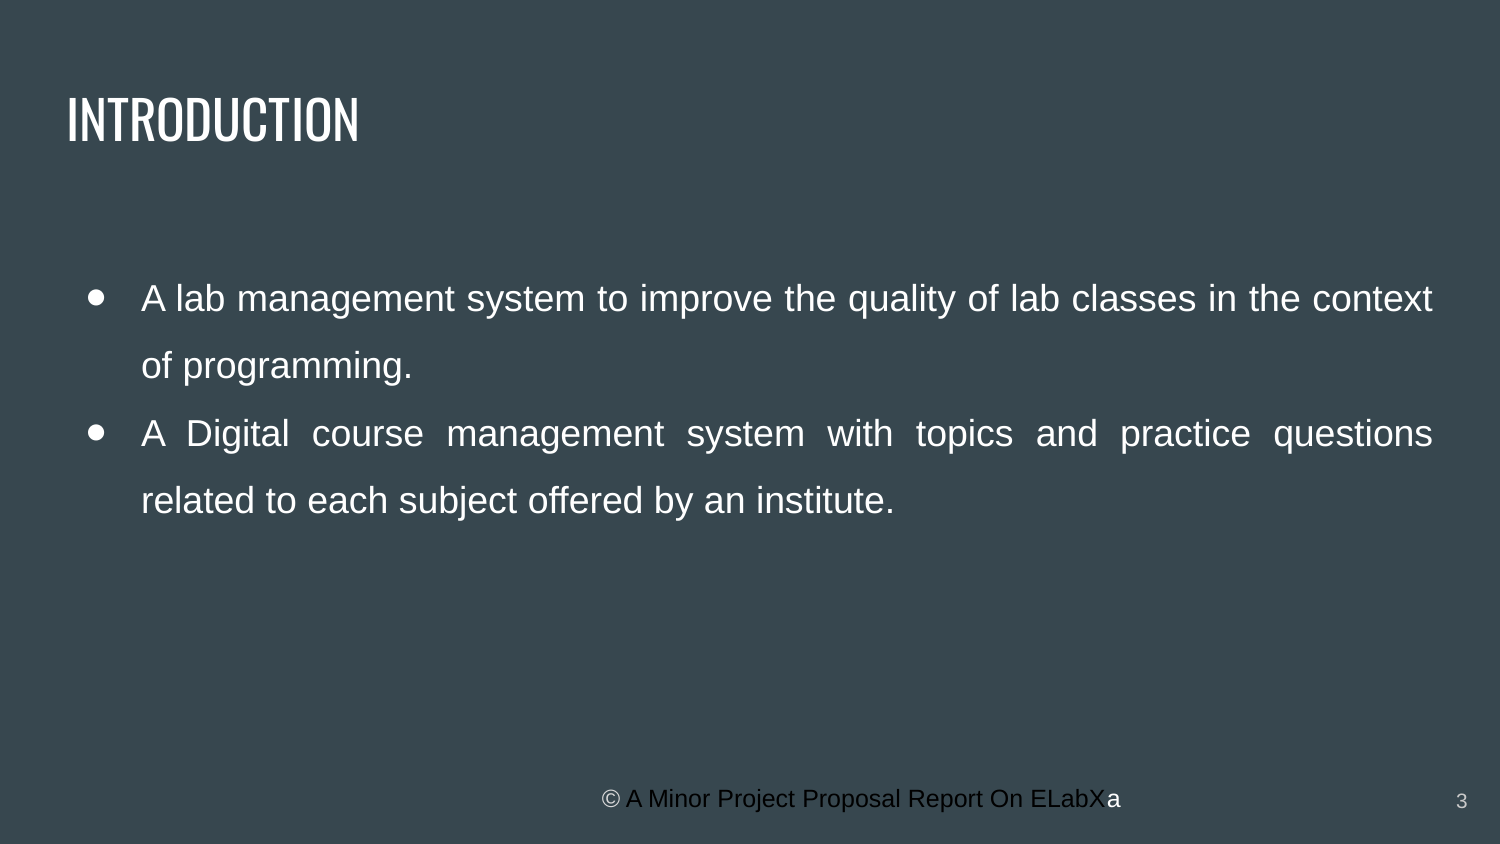

# INTRODUCTION
A lab management system to improve the quality of lab classes in the context of programming.
A Digital course management system with topics and practice questions related to each subject offered by an institute.
3